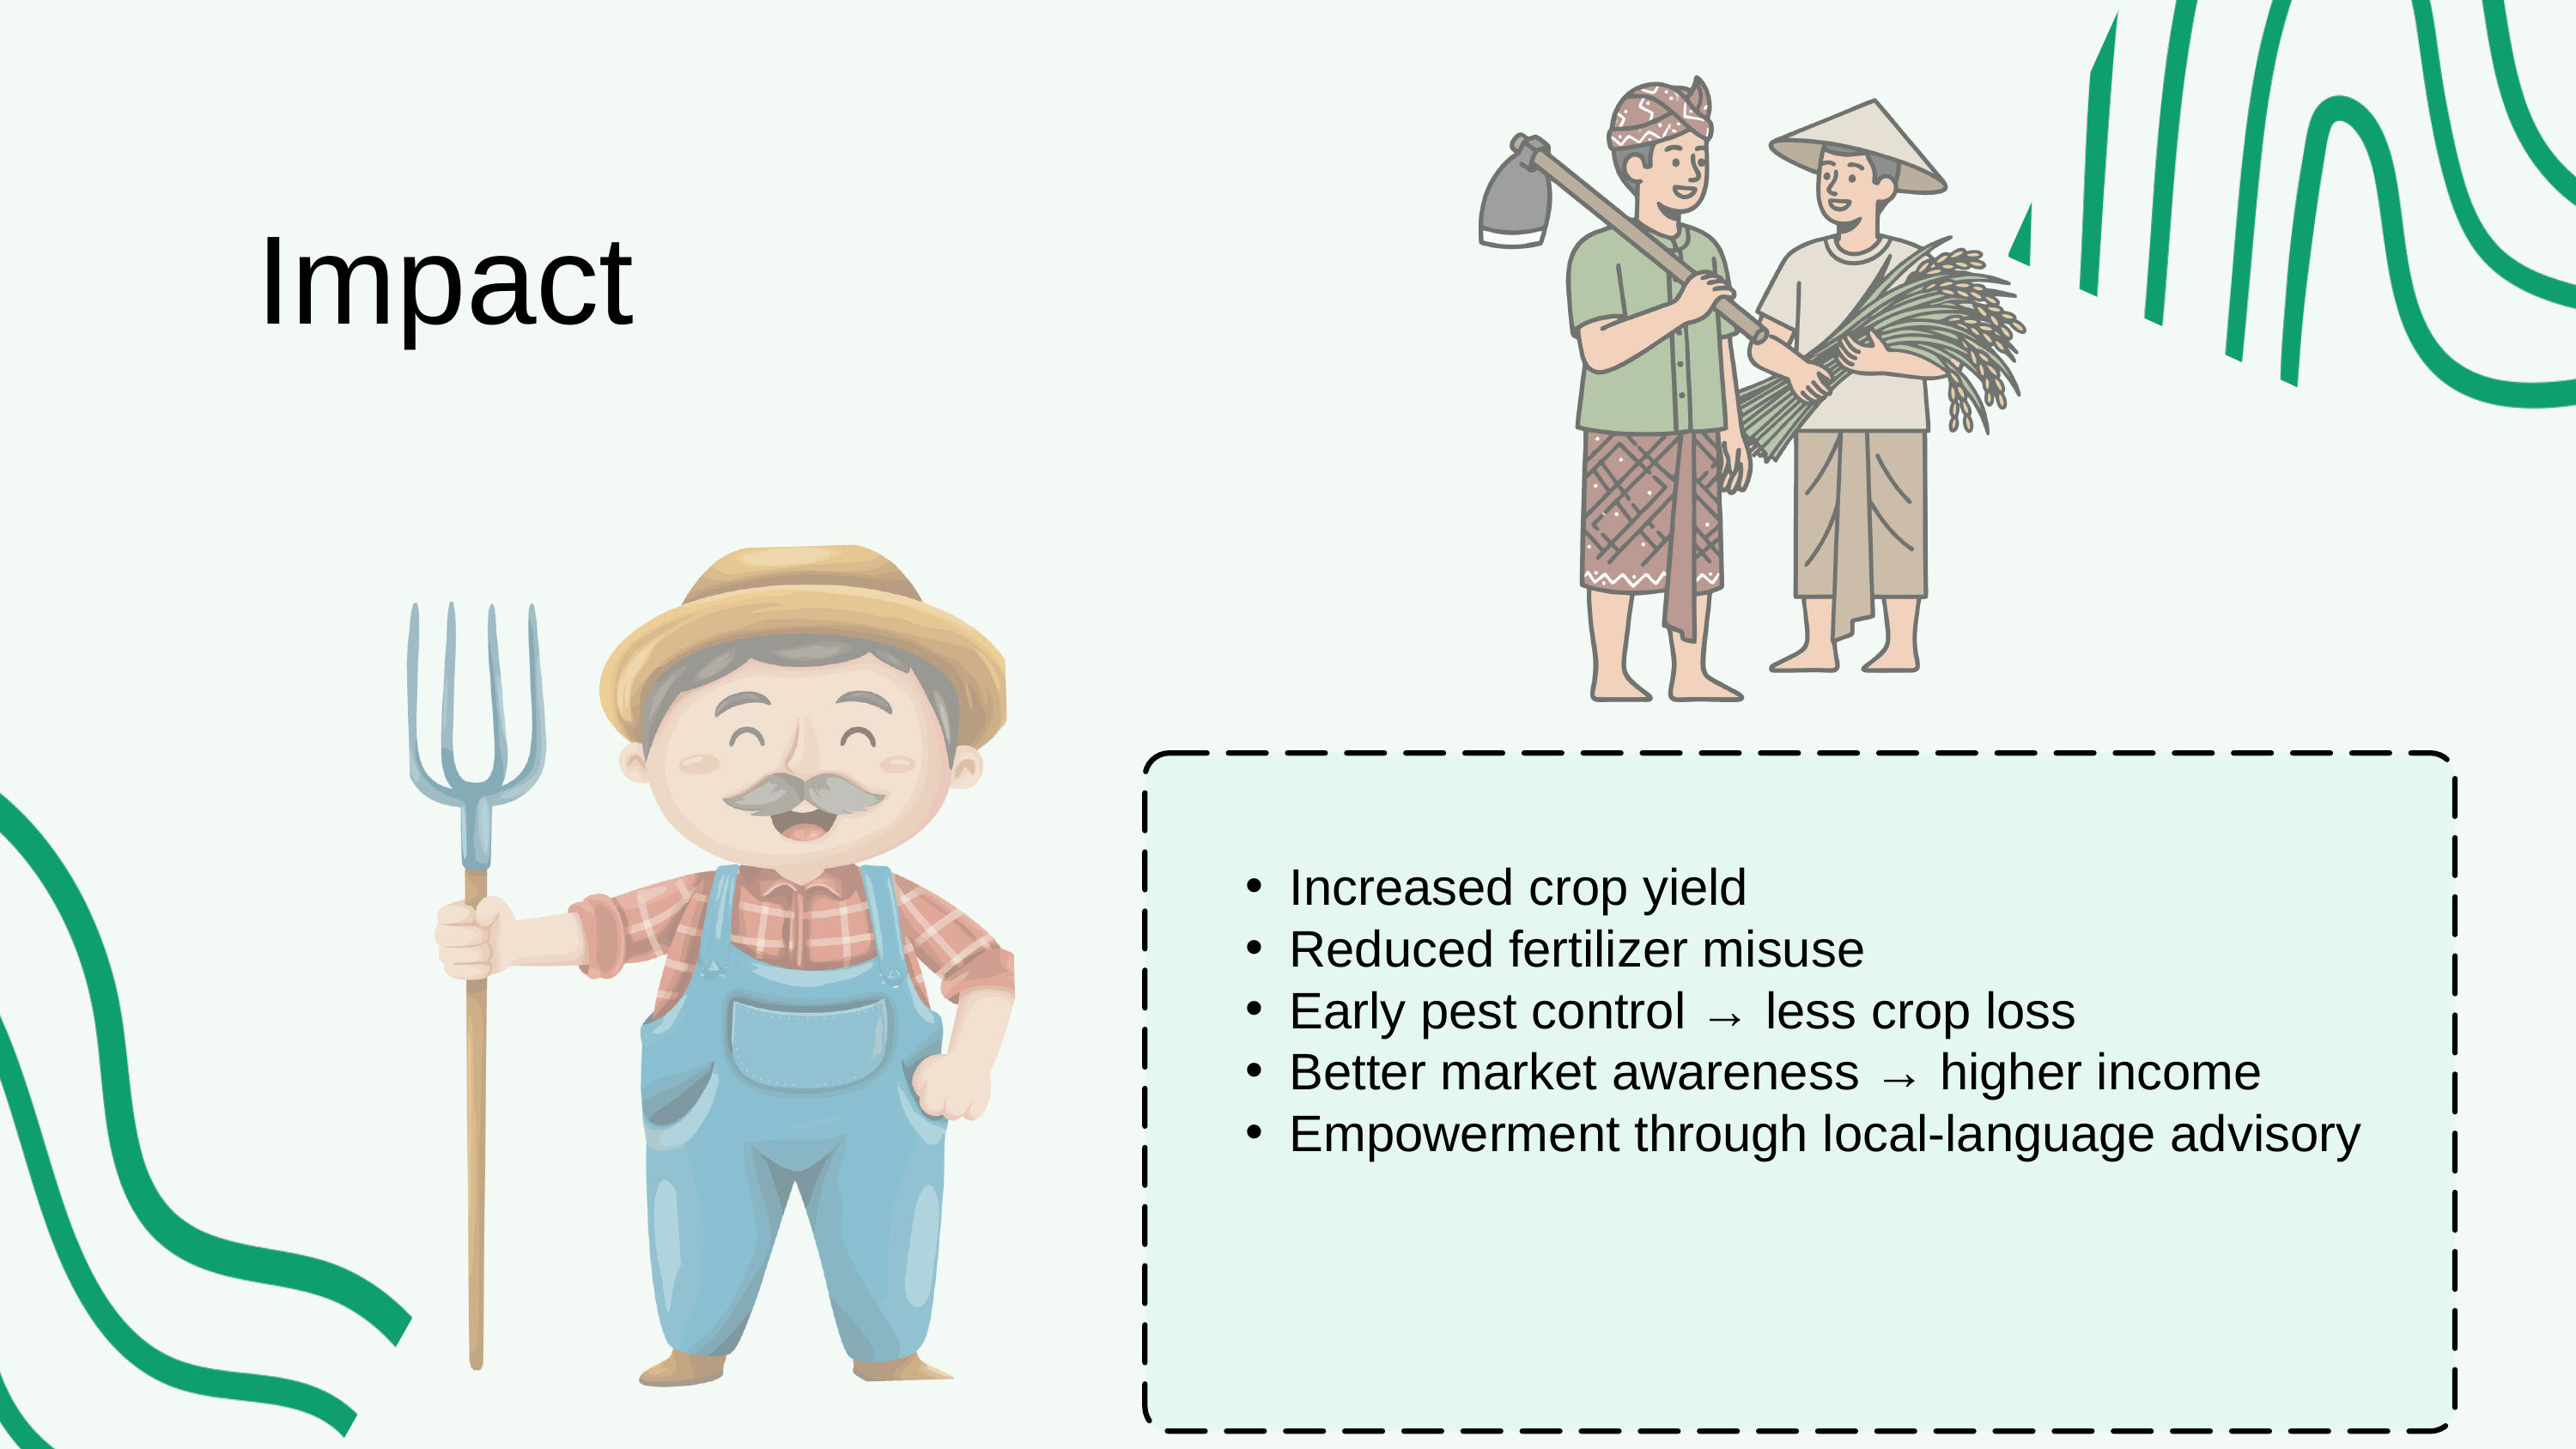

Impact

Increased crop yield
Reduced fertilizer misuse
Early pest control → less crop loss
Better market awareness → higher income
Empowerment through local-language advisory